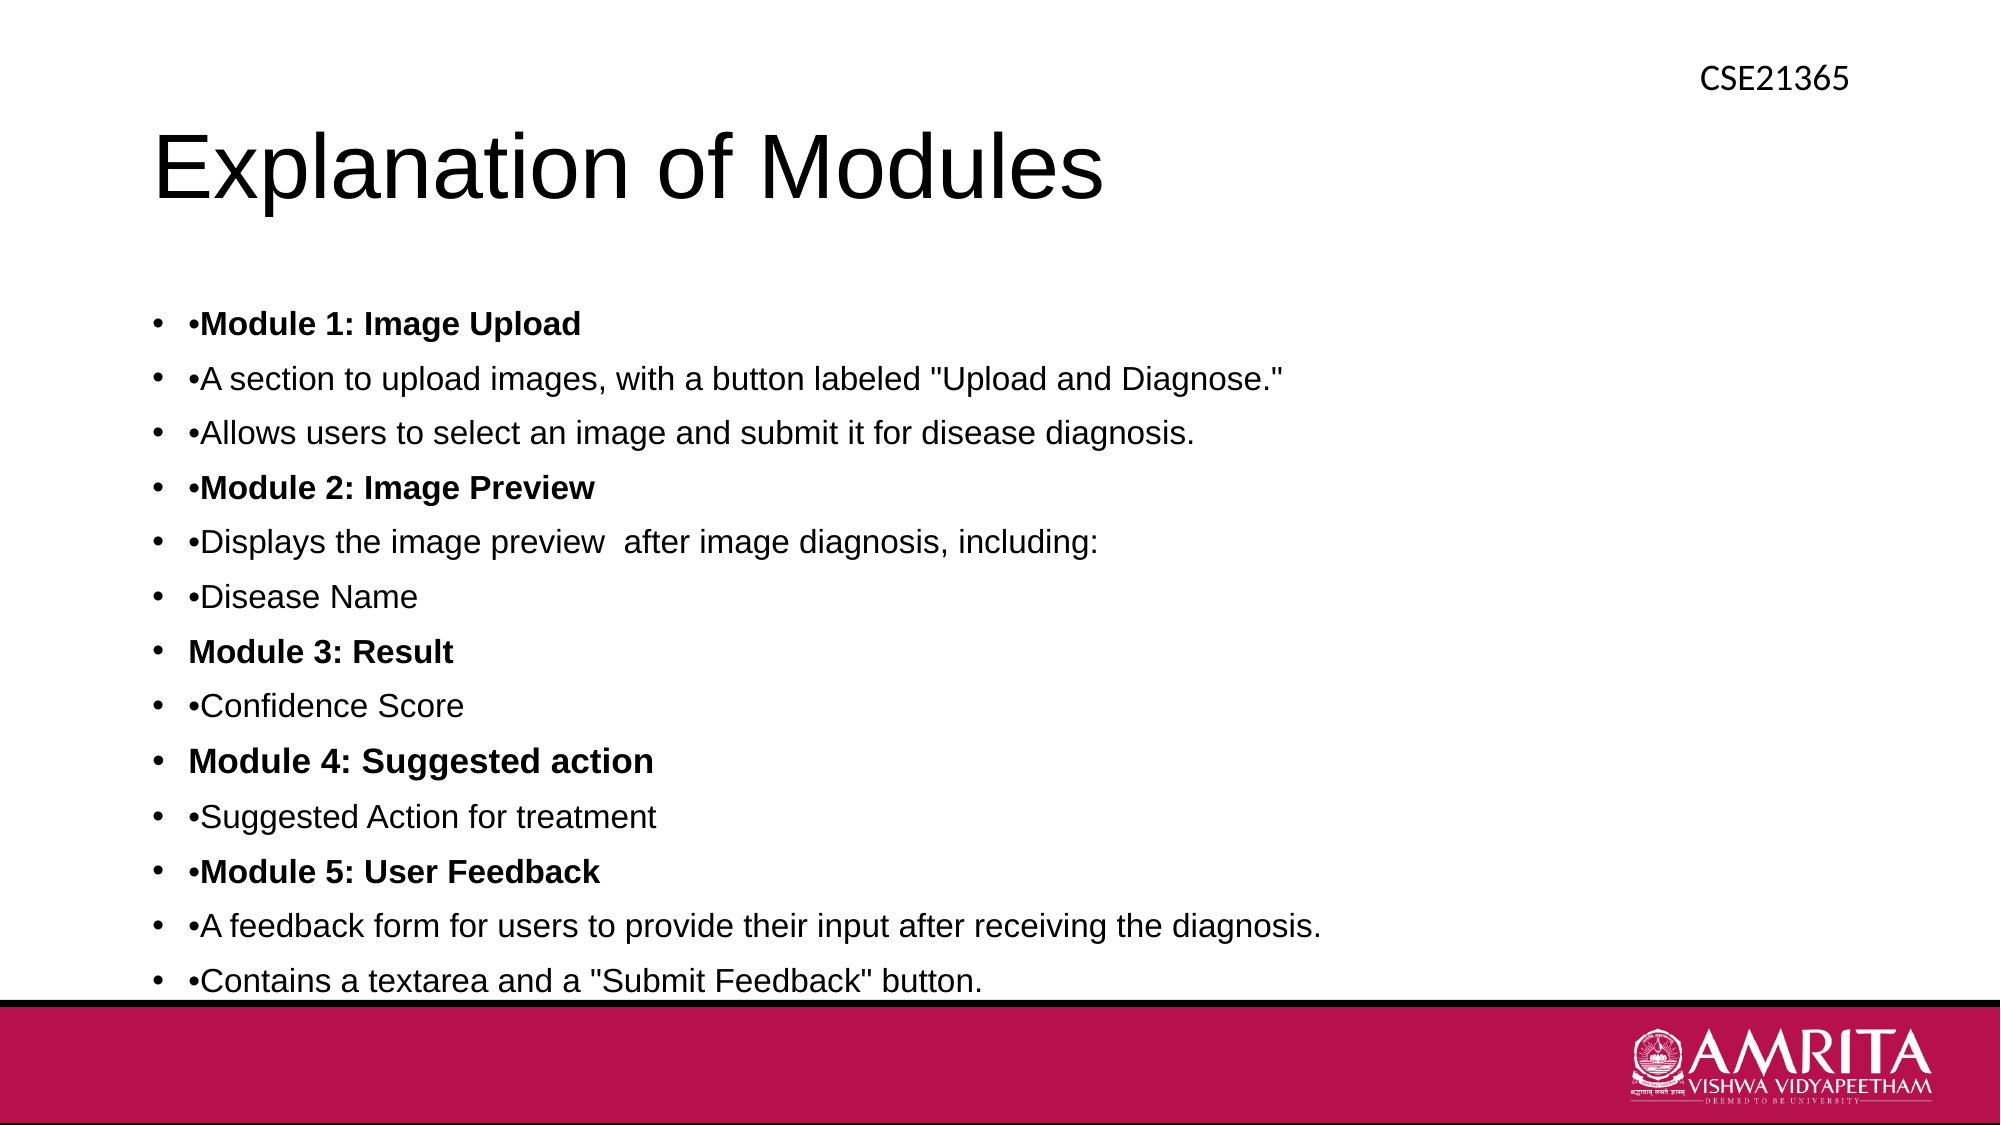

CSE21365
# Explanation of Modules
•Module 1: Image Upload
•A section to upload images, with a button labeled "Upload and Diagnose."
•Allows users to select an image and submit it for disease diagnosis.
•Module 2: Image Preview
•Displays the image preview  after image diagnosis, including:
•Disease Name
Module 3: Result
•Confidence Score
Module 4: Suggested action
•Suggested Action for treatment
•Module 5: User Feedback
•A feedback form for users to provide their input after receiving the diagnosis.
•Contains a textarea and a "Submit Feedback" button.